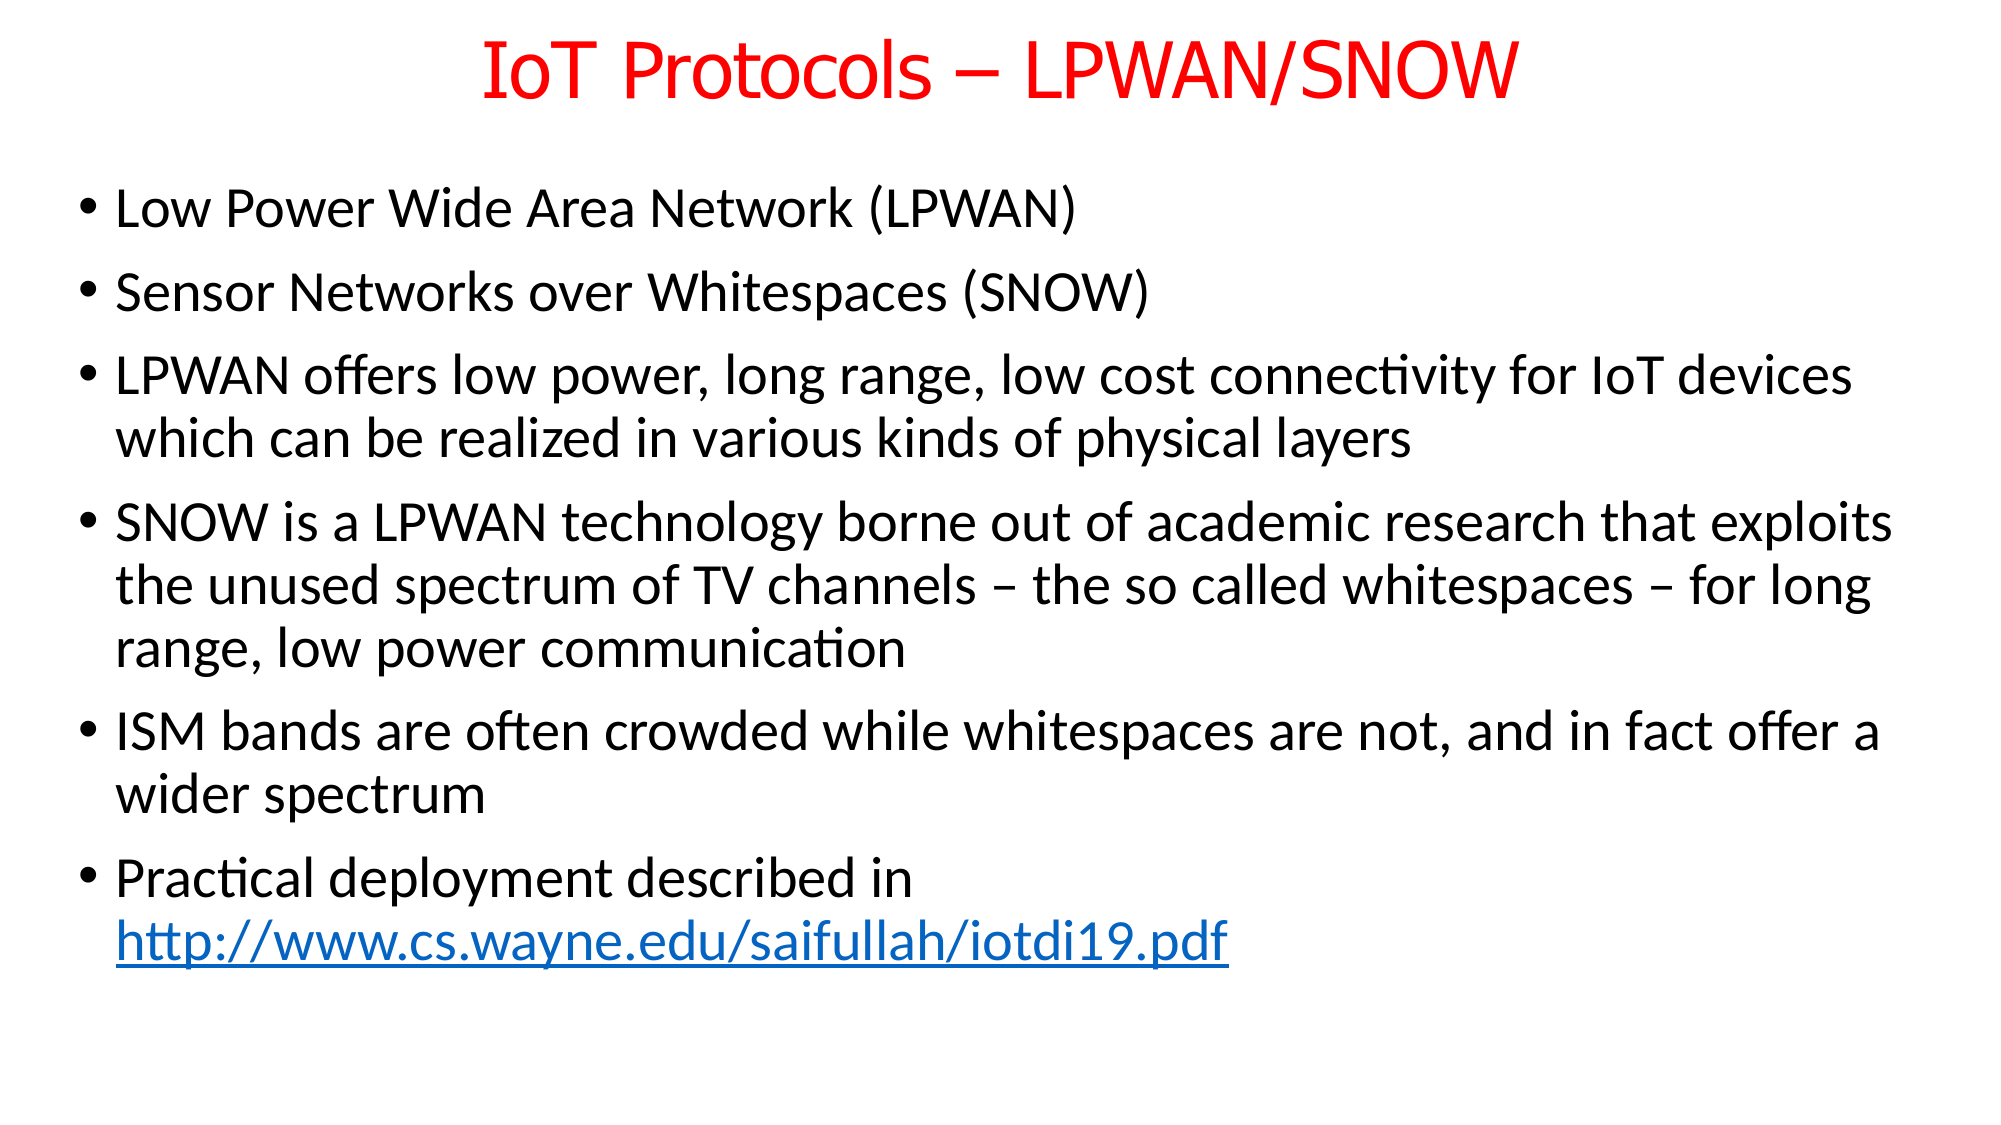

# IoT Protocols – LPWAN/SNOW
Low Power Wide Area Network (LPWAN)
Sensor Networks over Whitespaces (SNOW)
LPWAN offers low power, long range, low cost connectivity for IoT devices which can be realized in various kinds of physical layers
SNOW is a LPWAN technology borne out of academic research that exploits the unused spectrum of TV channels – the so called whitespaces – for long range, low power communication
ISM bands are often crowded while whitespaces are not, and in fact offer a wider spectrum
Practical deployment described in http://www.cs.wayne.edu/saifullah/iotdi19.pdf